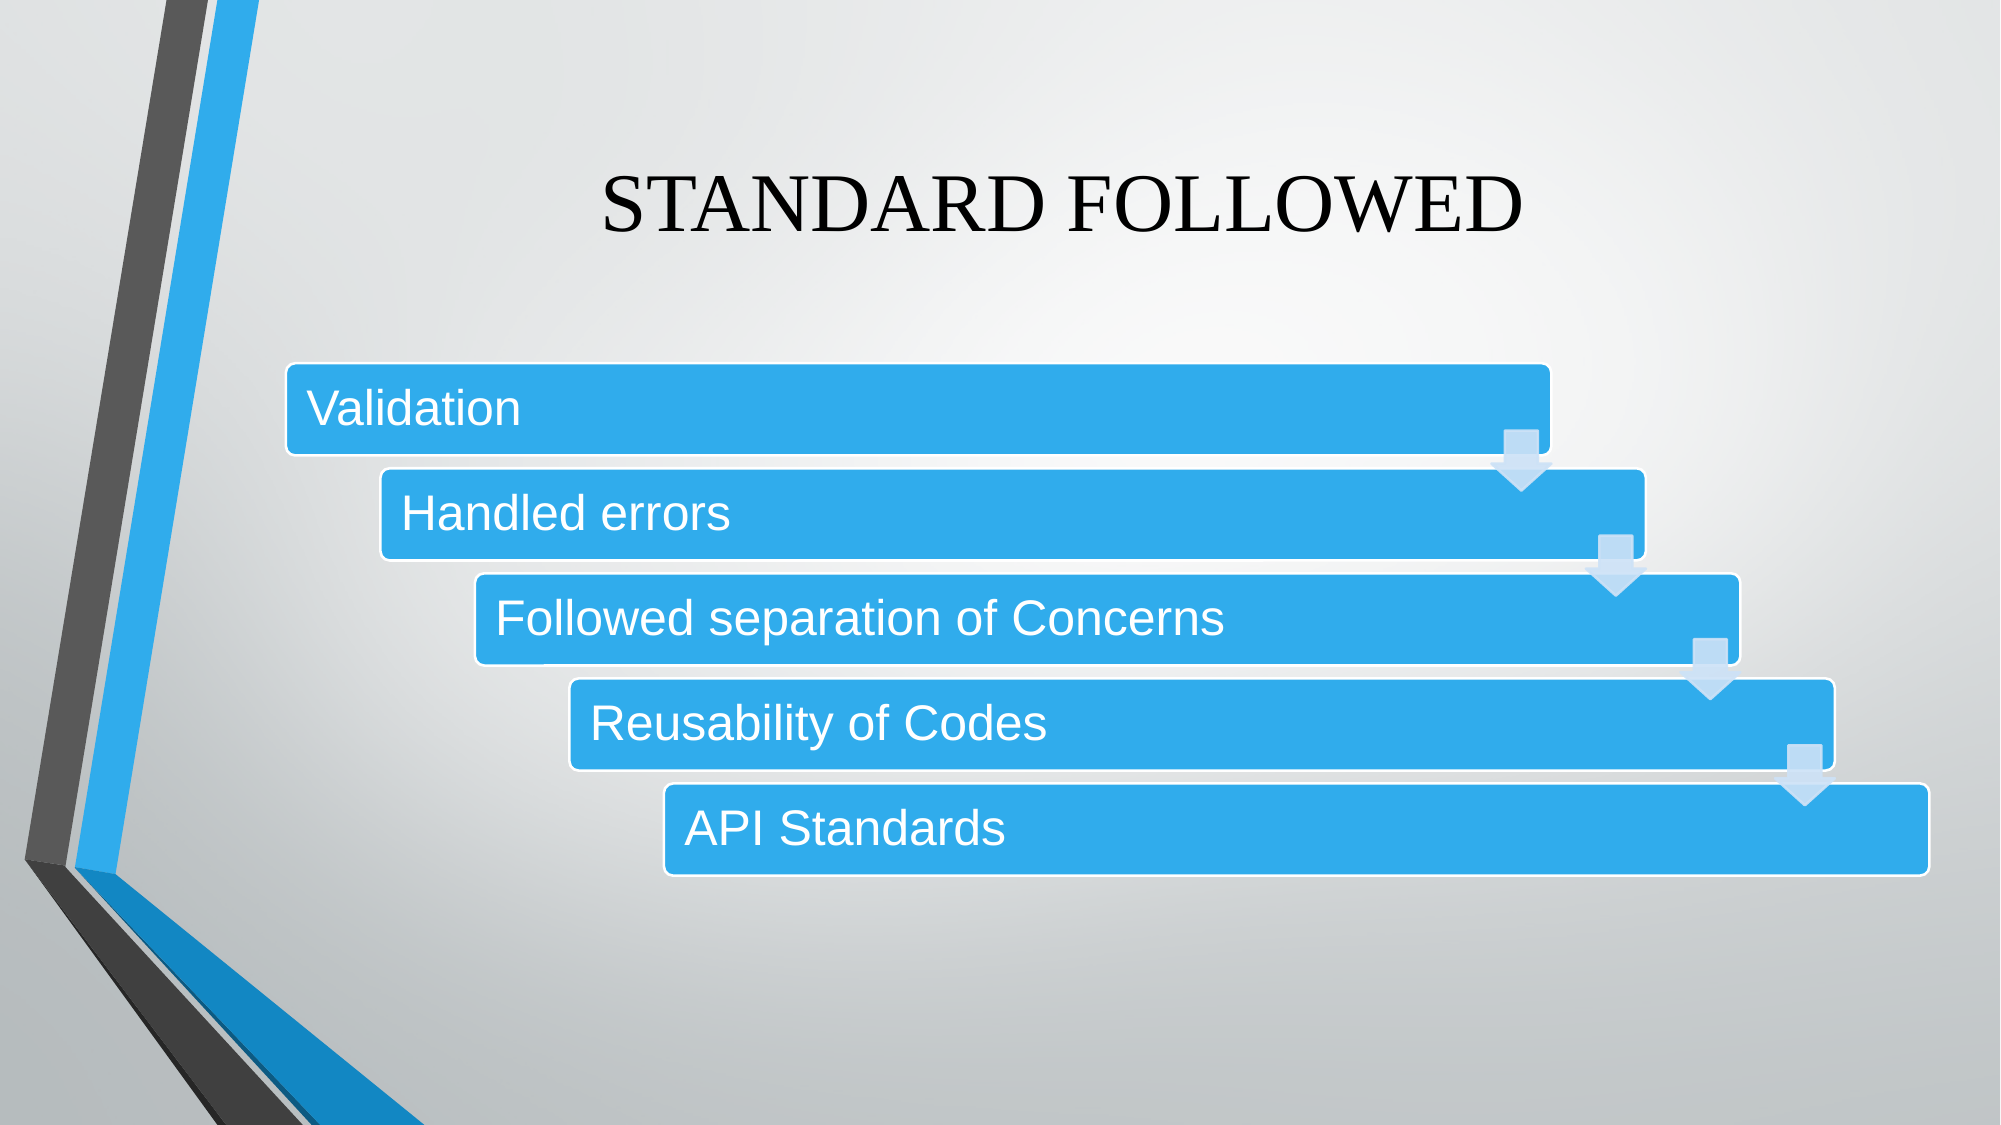

# STANDARD FOLLOWED
Validation
Handled errors
Followed separation of Concerns
Reusability of Codes
API Standards